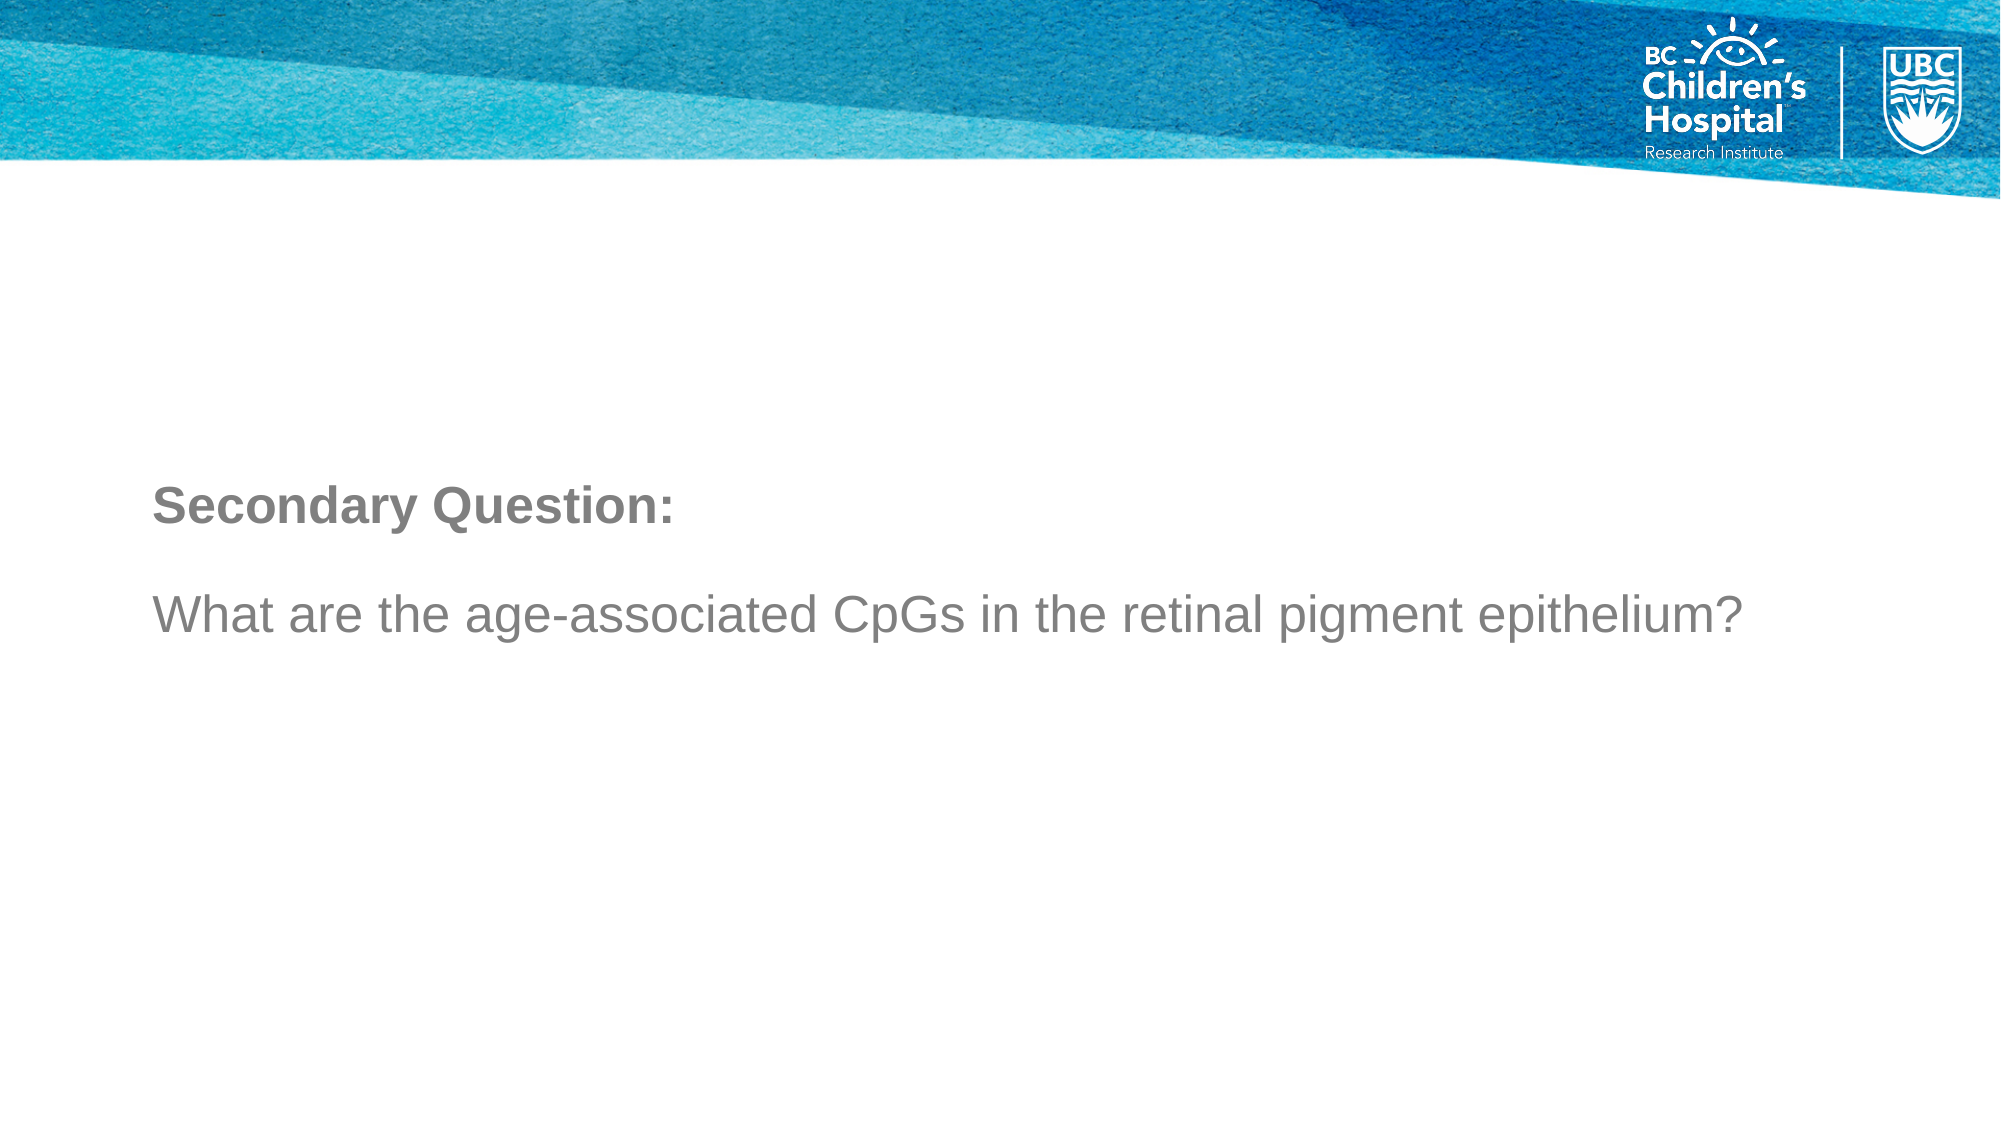

Secondary Question:
What are the age-associated CpGs in the retinal pigment epithelium?